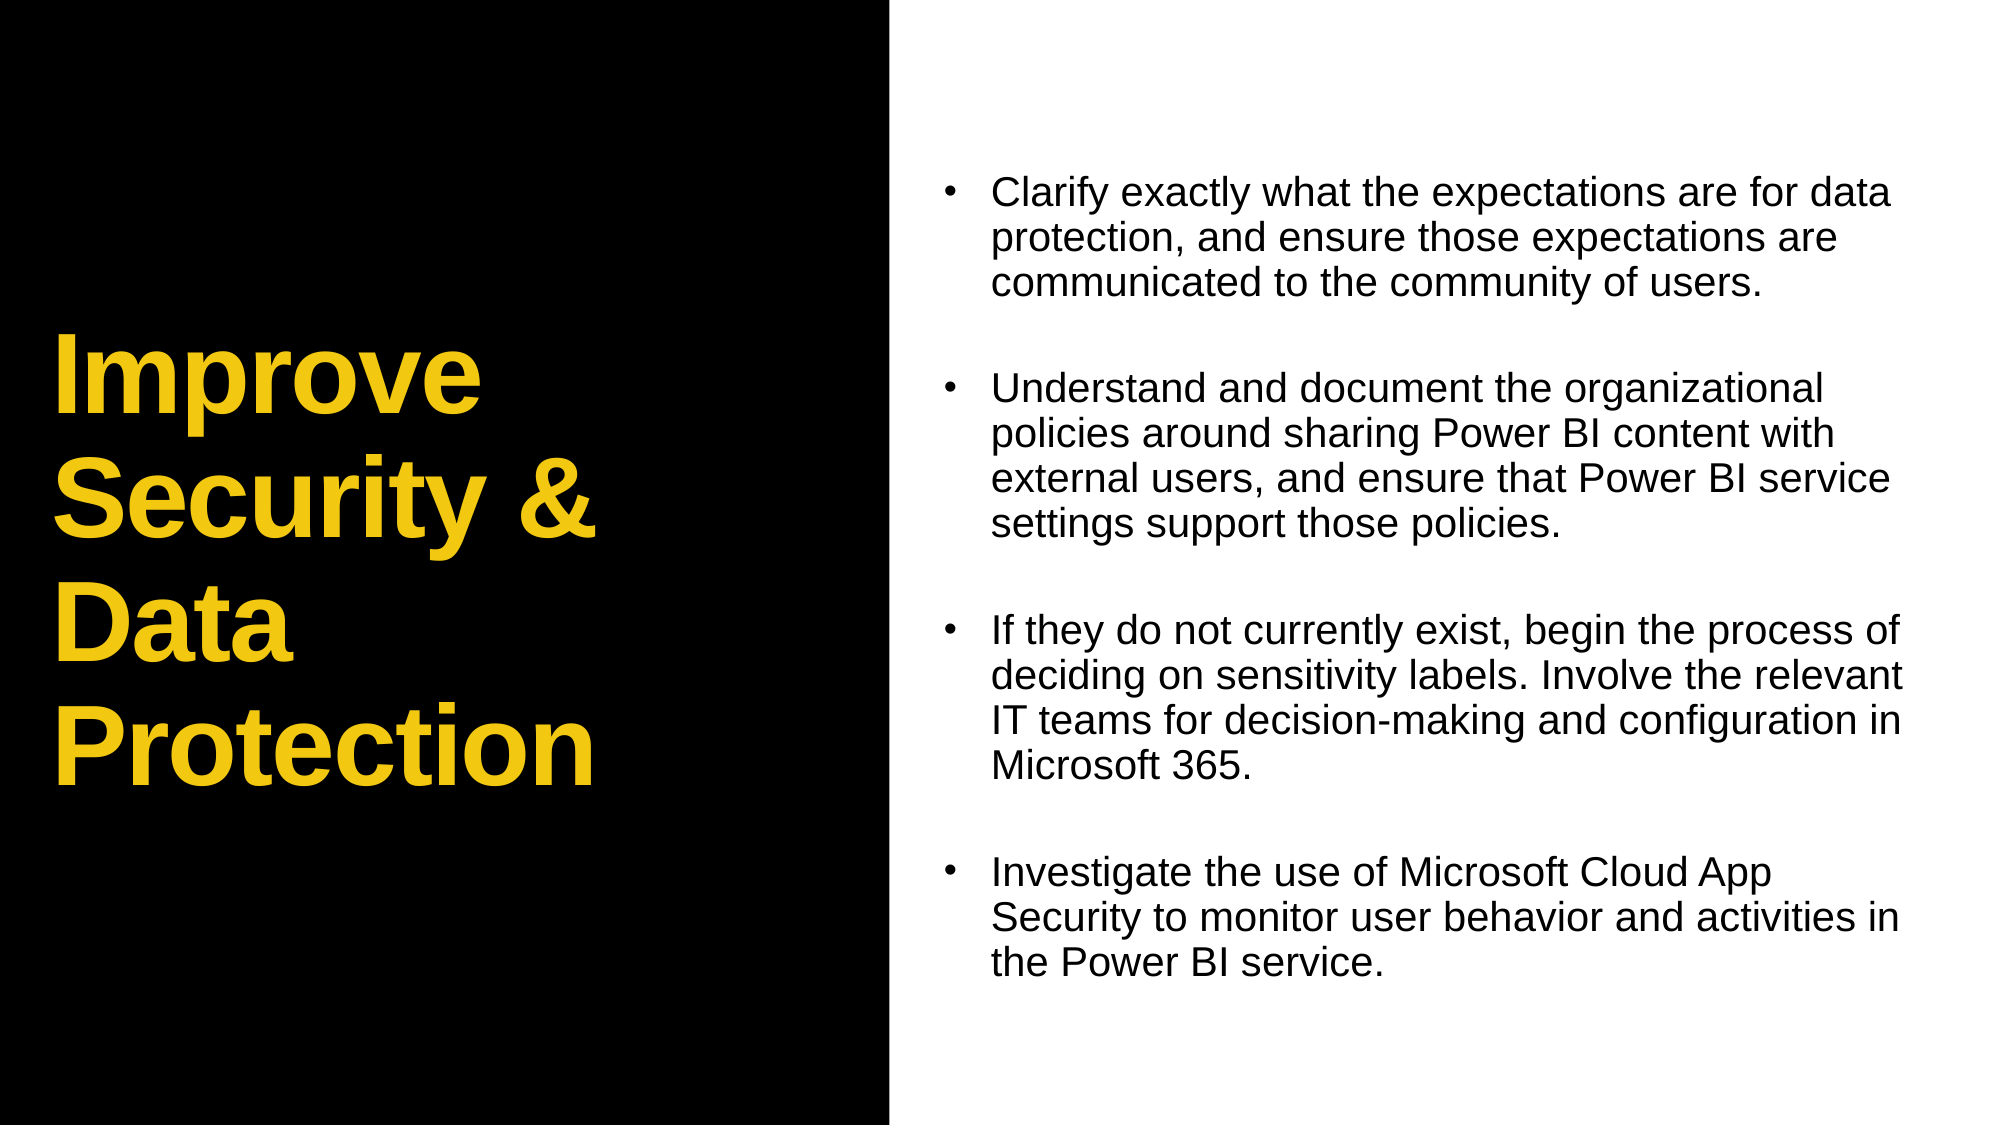

Clarify exactly what the expectations are for data protection, and ensure those expectations are communicated to the community of users.

Understand and document the organizational policies around sharing Power BI content with external users, and ensure that Power BI service settings support those policies.

If they do not currently exist, begin the process of deciding on sensitivity labels. Involve the relevant IT teams for decision-making and configuration in Microsoft 365.

Investigate the use of Microsoft Cloud App Security to monitor user behavior and activities in the Power BI service.
# Improve Security & Data Protection